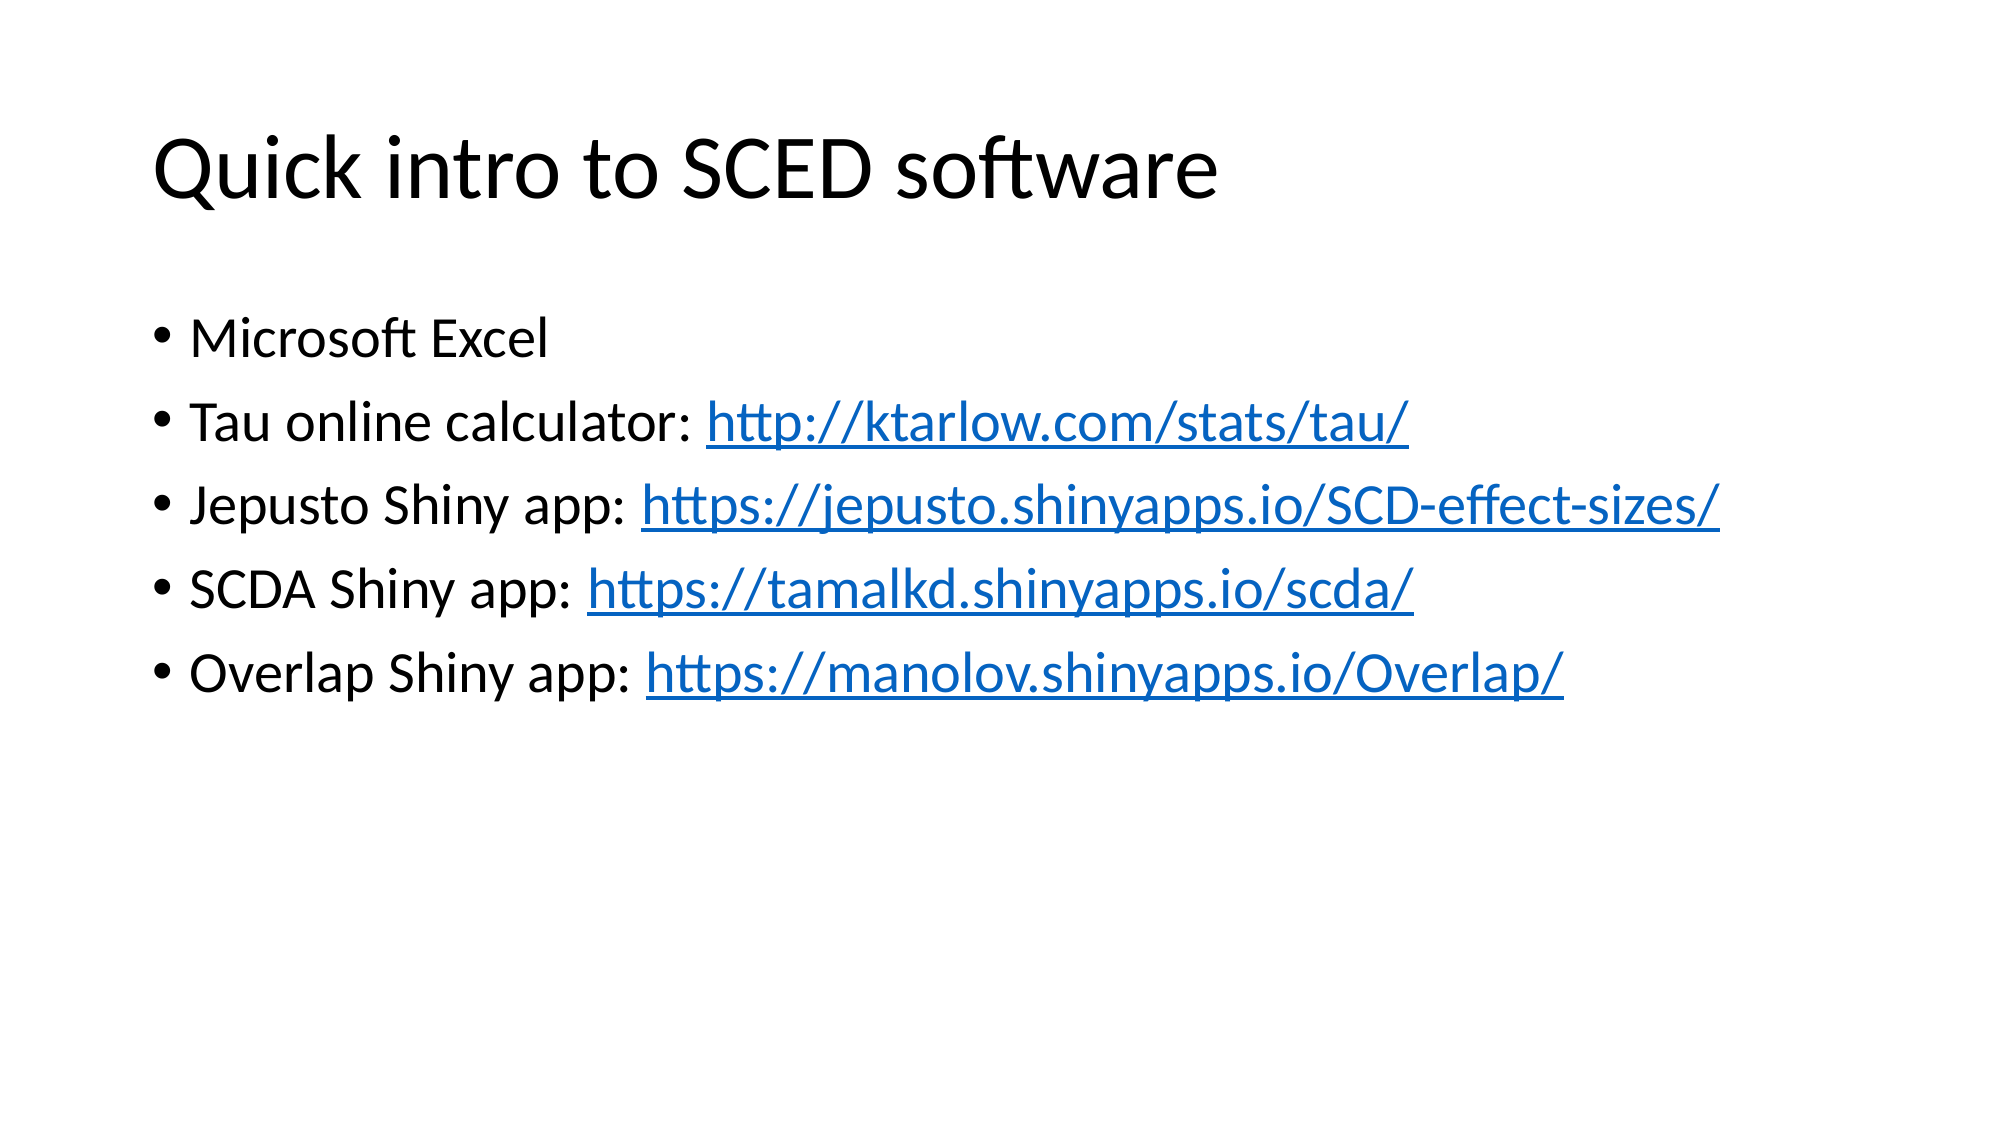

# Quick intro to SCED software
Microsoft Excel
Tau online calculator: http://ktarlow.com/stats/tau/
Jepusto Shiny app: https://jepusto.shinyapps.io/SCD-effect-sizes/
SCDA Shiny app: https://tamalkd.shinyapps.io/scda/
Overlap Shiny app: https://manolov.shinyapps.io/Overlap/